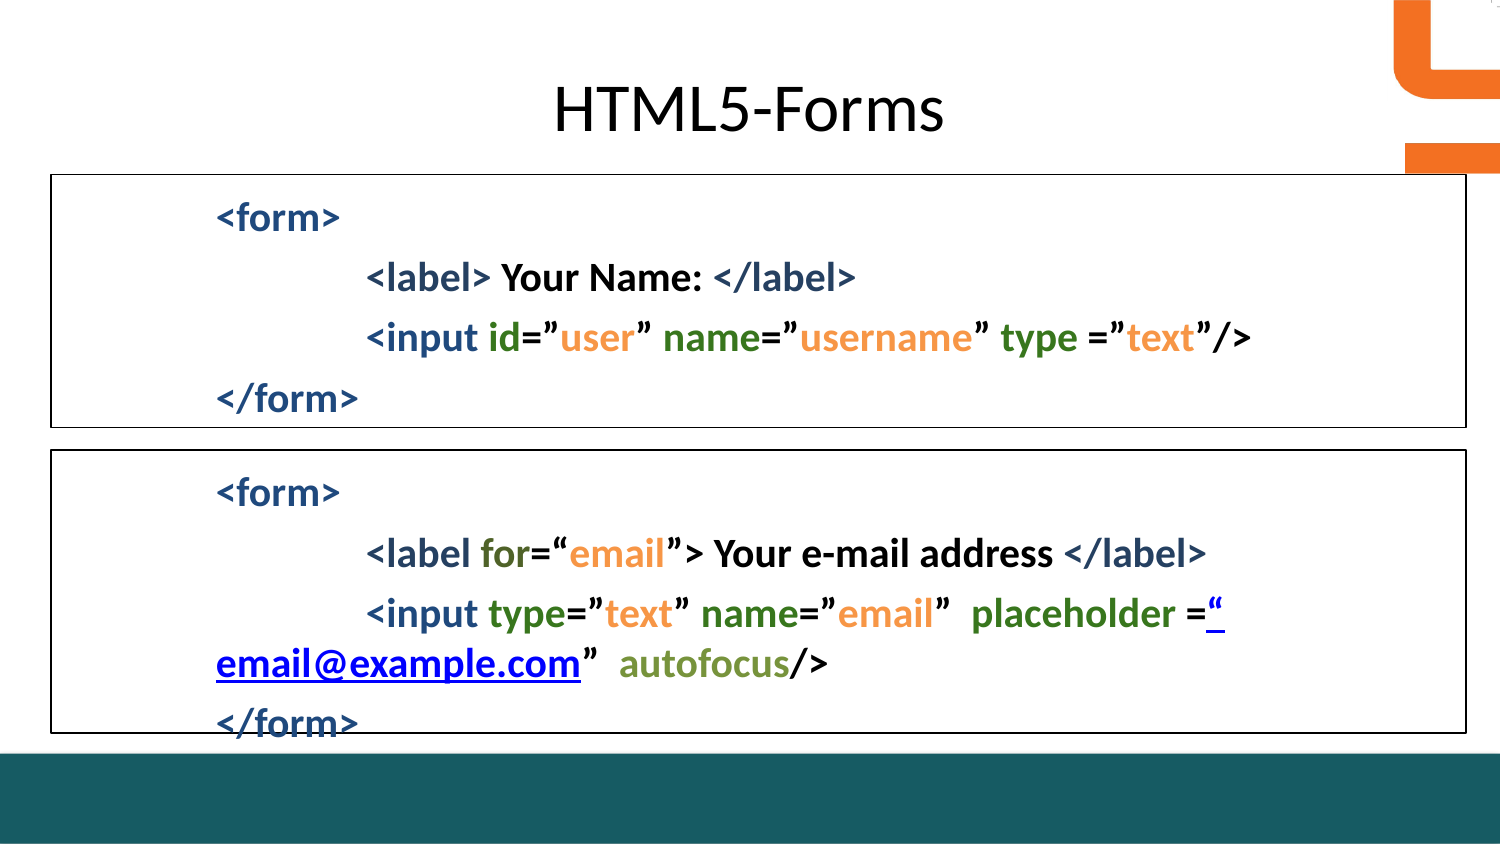

# HTML5-Forms
<form>
	<label> Your Name: </label>
	<input id=”user” name=”username” type =”text”/>
</form>
<form>
	<label for=“email”> Your e-mail address </label>
	<input type=”text” name=”email”  placeholder =“email@example.com”  autofocus/>
</form>